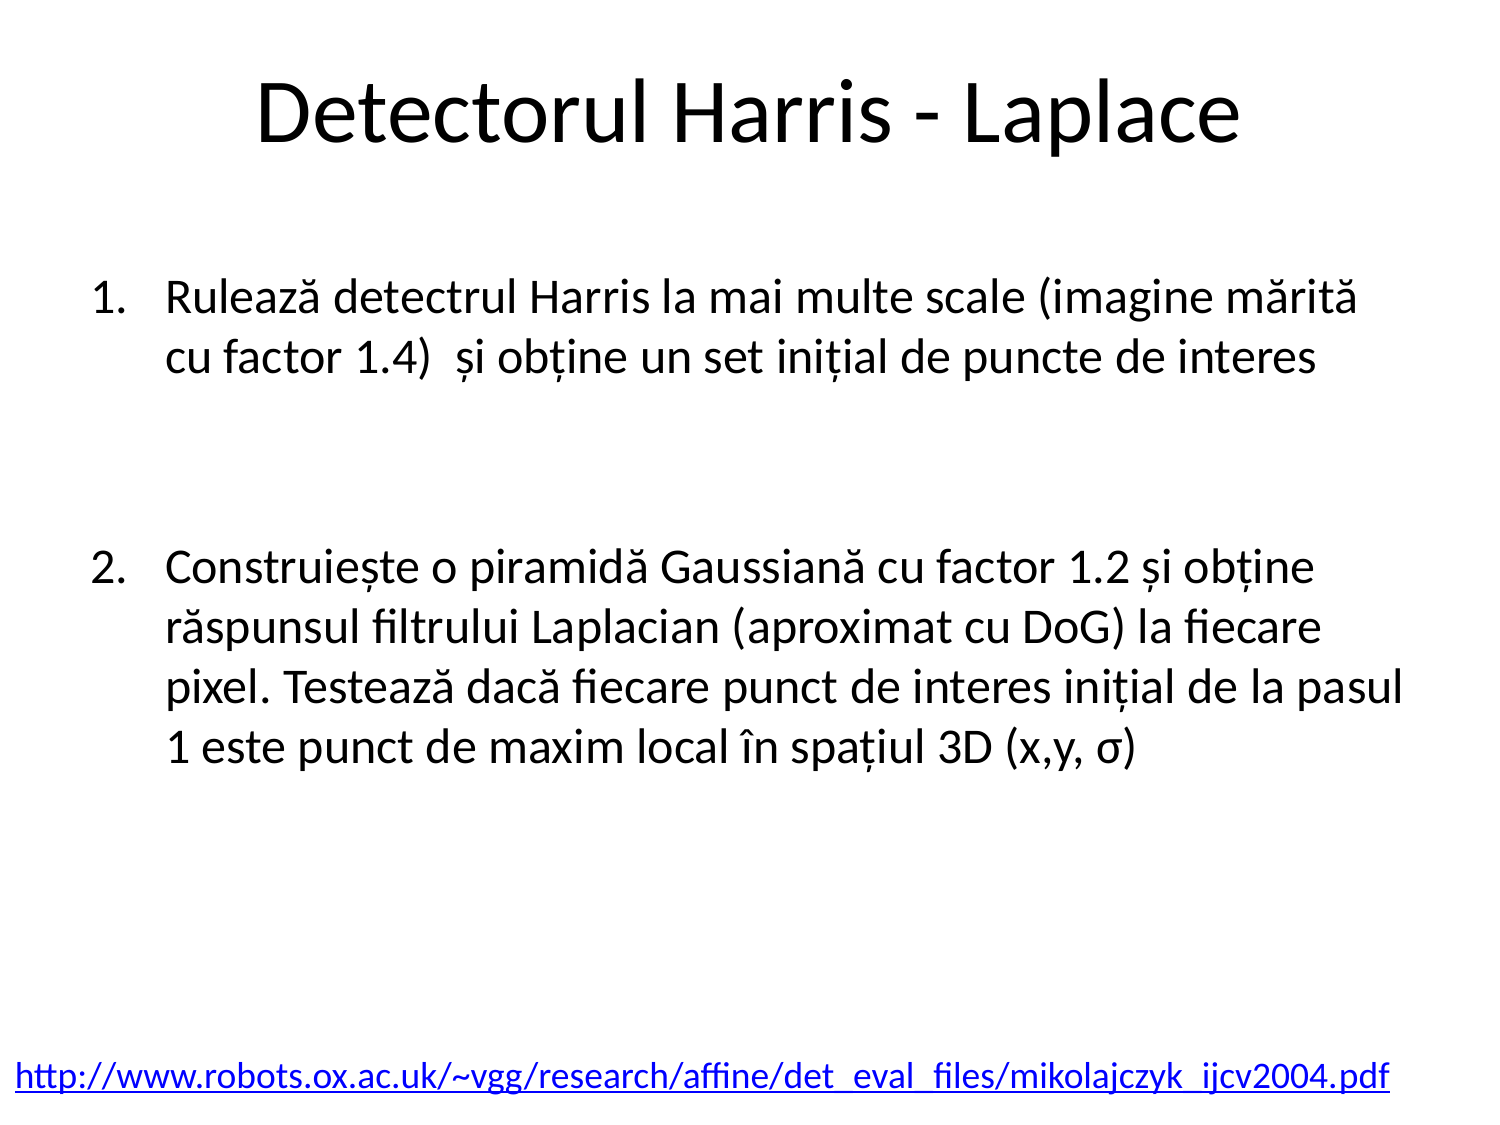

# Detectorul Harris - Laplace

Rulează detectrul Harris la mai multe scale (imagine mărită cu factor 1.4)  și obține un set inițial de puncte de interes

Construiește o piramidă Gaussiană cu factor 1.2 și obține răspunsul filtrului Laplacian (aproximat cu DoG) la fiecare pixel. Testează dacă fiecare punct de interes inițial de la pasul 1 este punct de maxim local în spațiul 3D (x,y, σ)
http://www.robots.ox.ac.uk/~vgg/research/affine/det_eval_files/mikolajczyk_ijcv2004.pdf